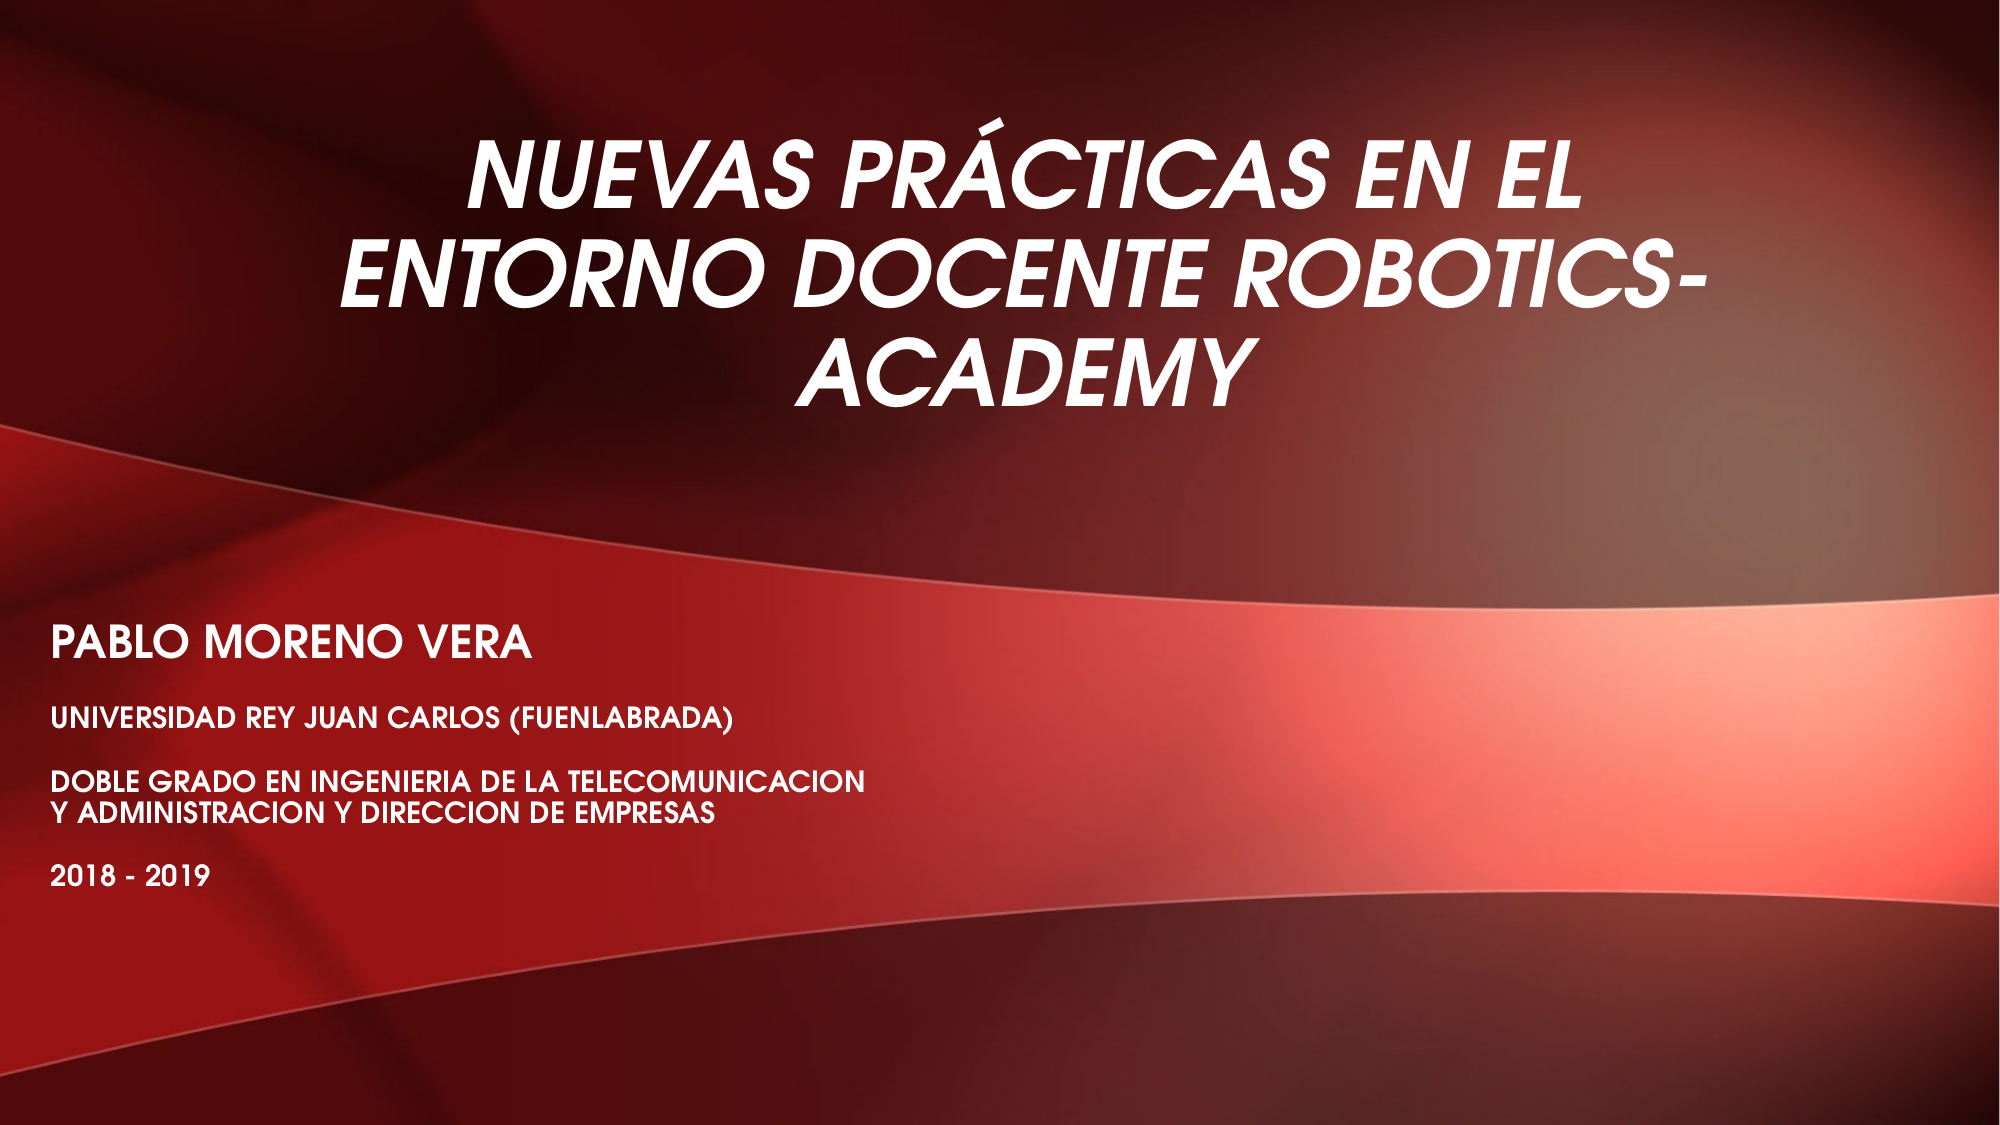

# NUEVAS PRÁCTICAS EN EL ENTORNO DOCENTE Robotics-ACADEMY
PABLO MORENO VERA

UNIVERSIDAD REY JUAN CARLOS (FUENLABRADA)

DOBLE GRADO EN INGENIERIA DE LA TELECOMUNICACION Y ADMINISTRACION Y DIRECCION DE EMPRESAS

2018 - 2019